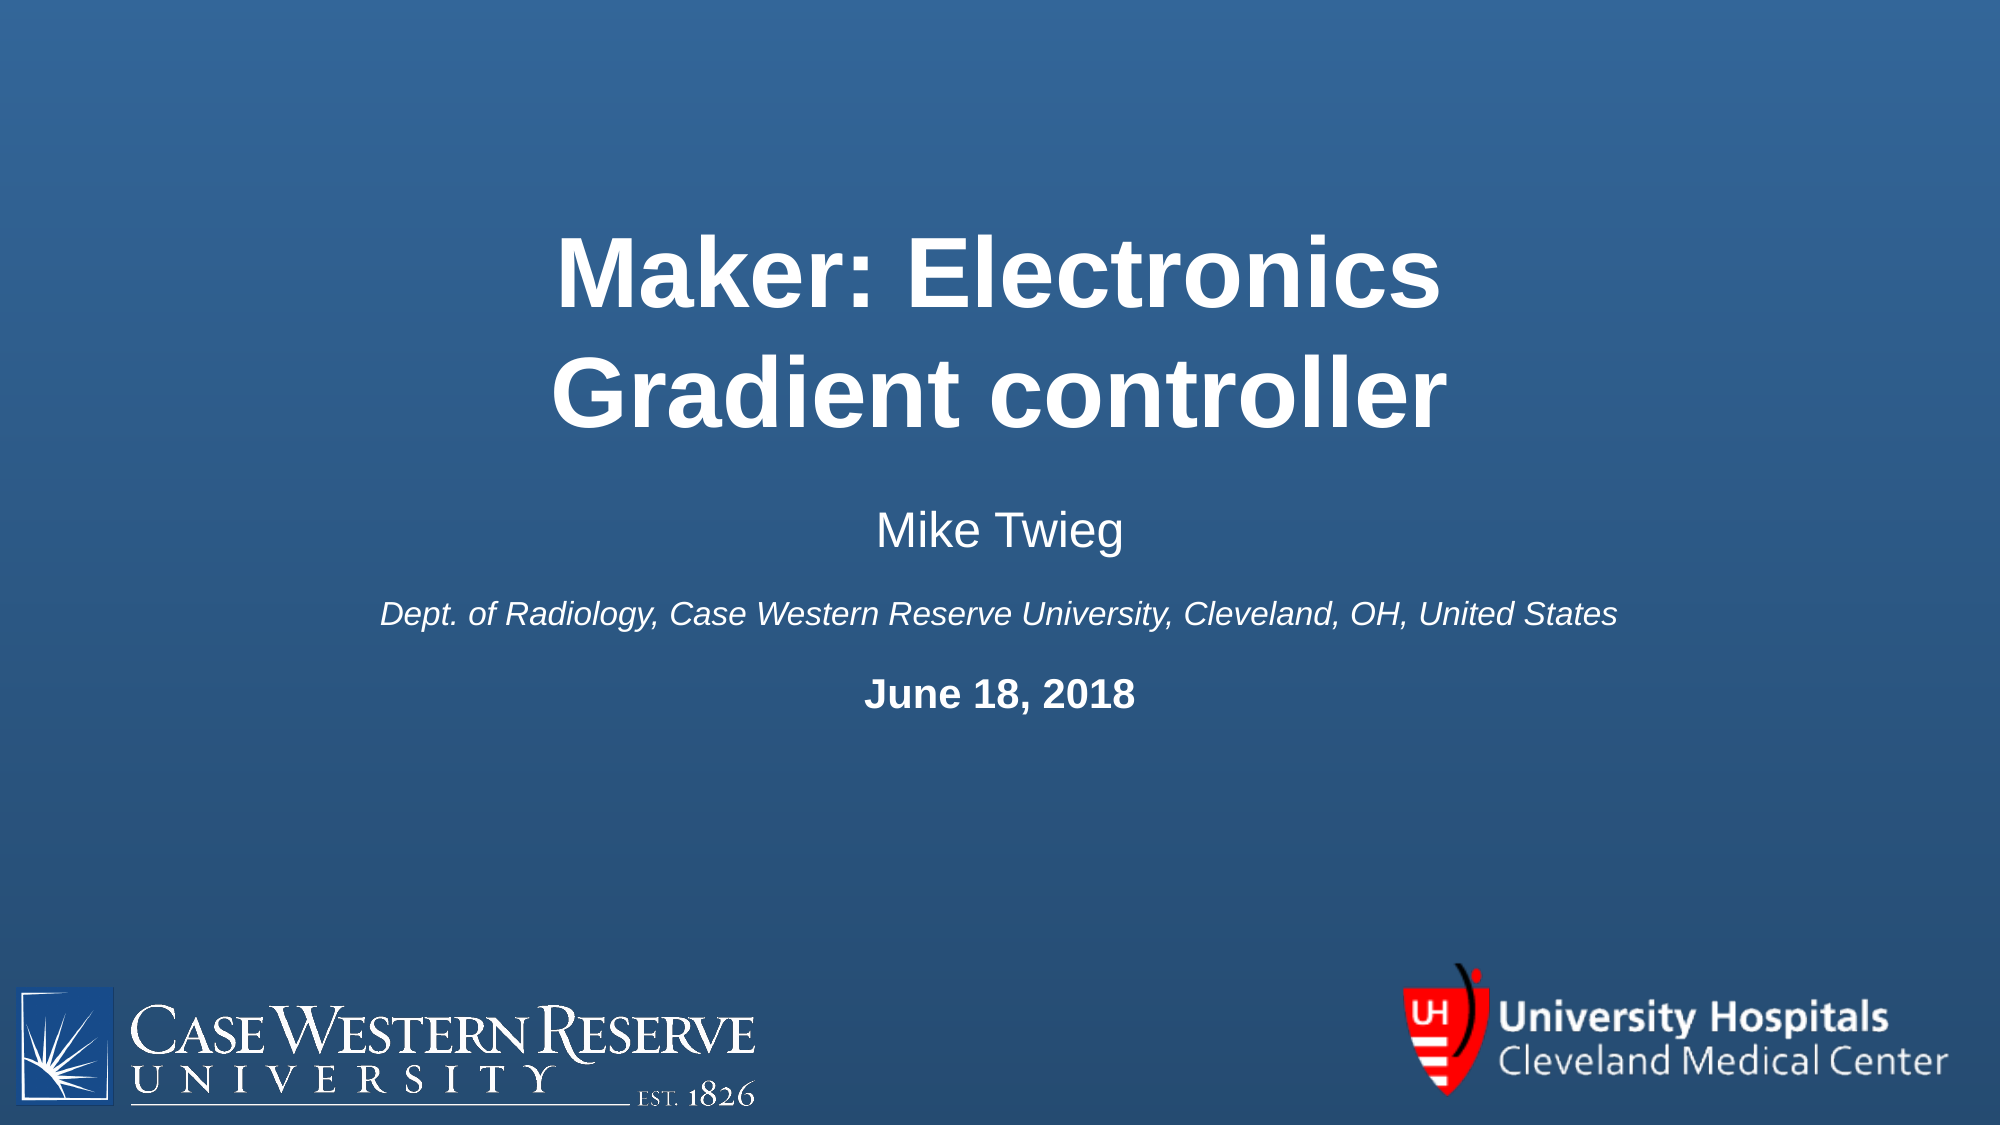

Maker: Electronics
Gradient controller

Mike Twieg

Dept. of Radiology, Case Western Reserve University, Cleveland, OH, United States

June 18, 2018